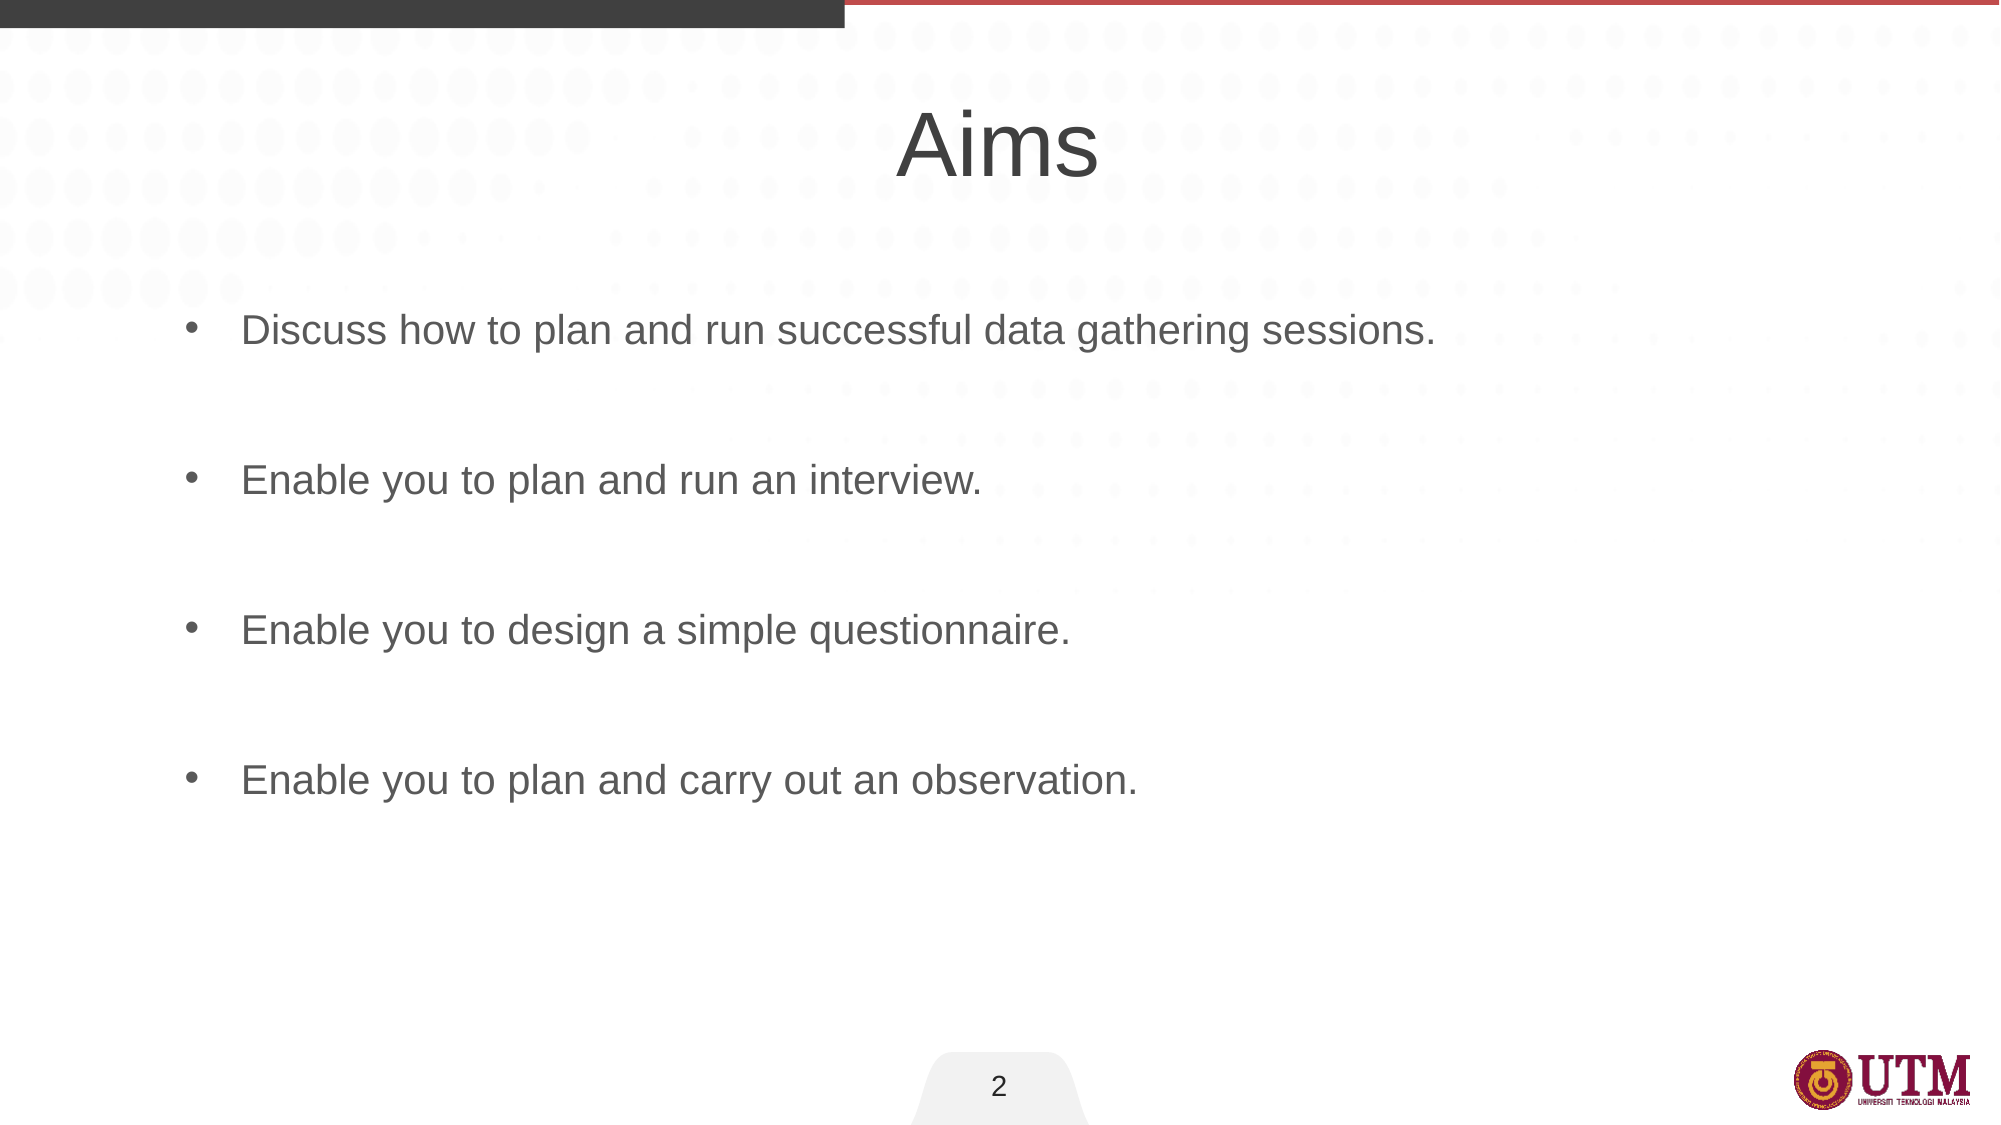

Aims
Discuss how to plan and run successful data gathering sessions.

Enable you to plan and run an interview.

Enable you to design a simple questionnaire.

Enable you to plan and carry out an observation.

2